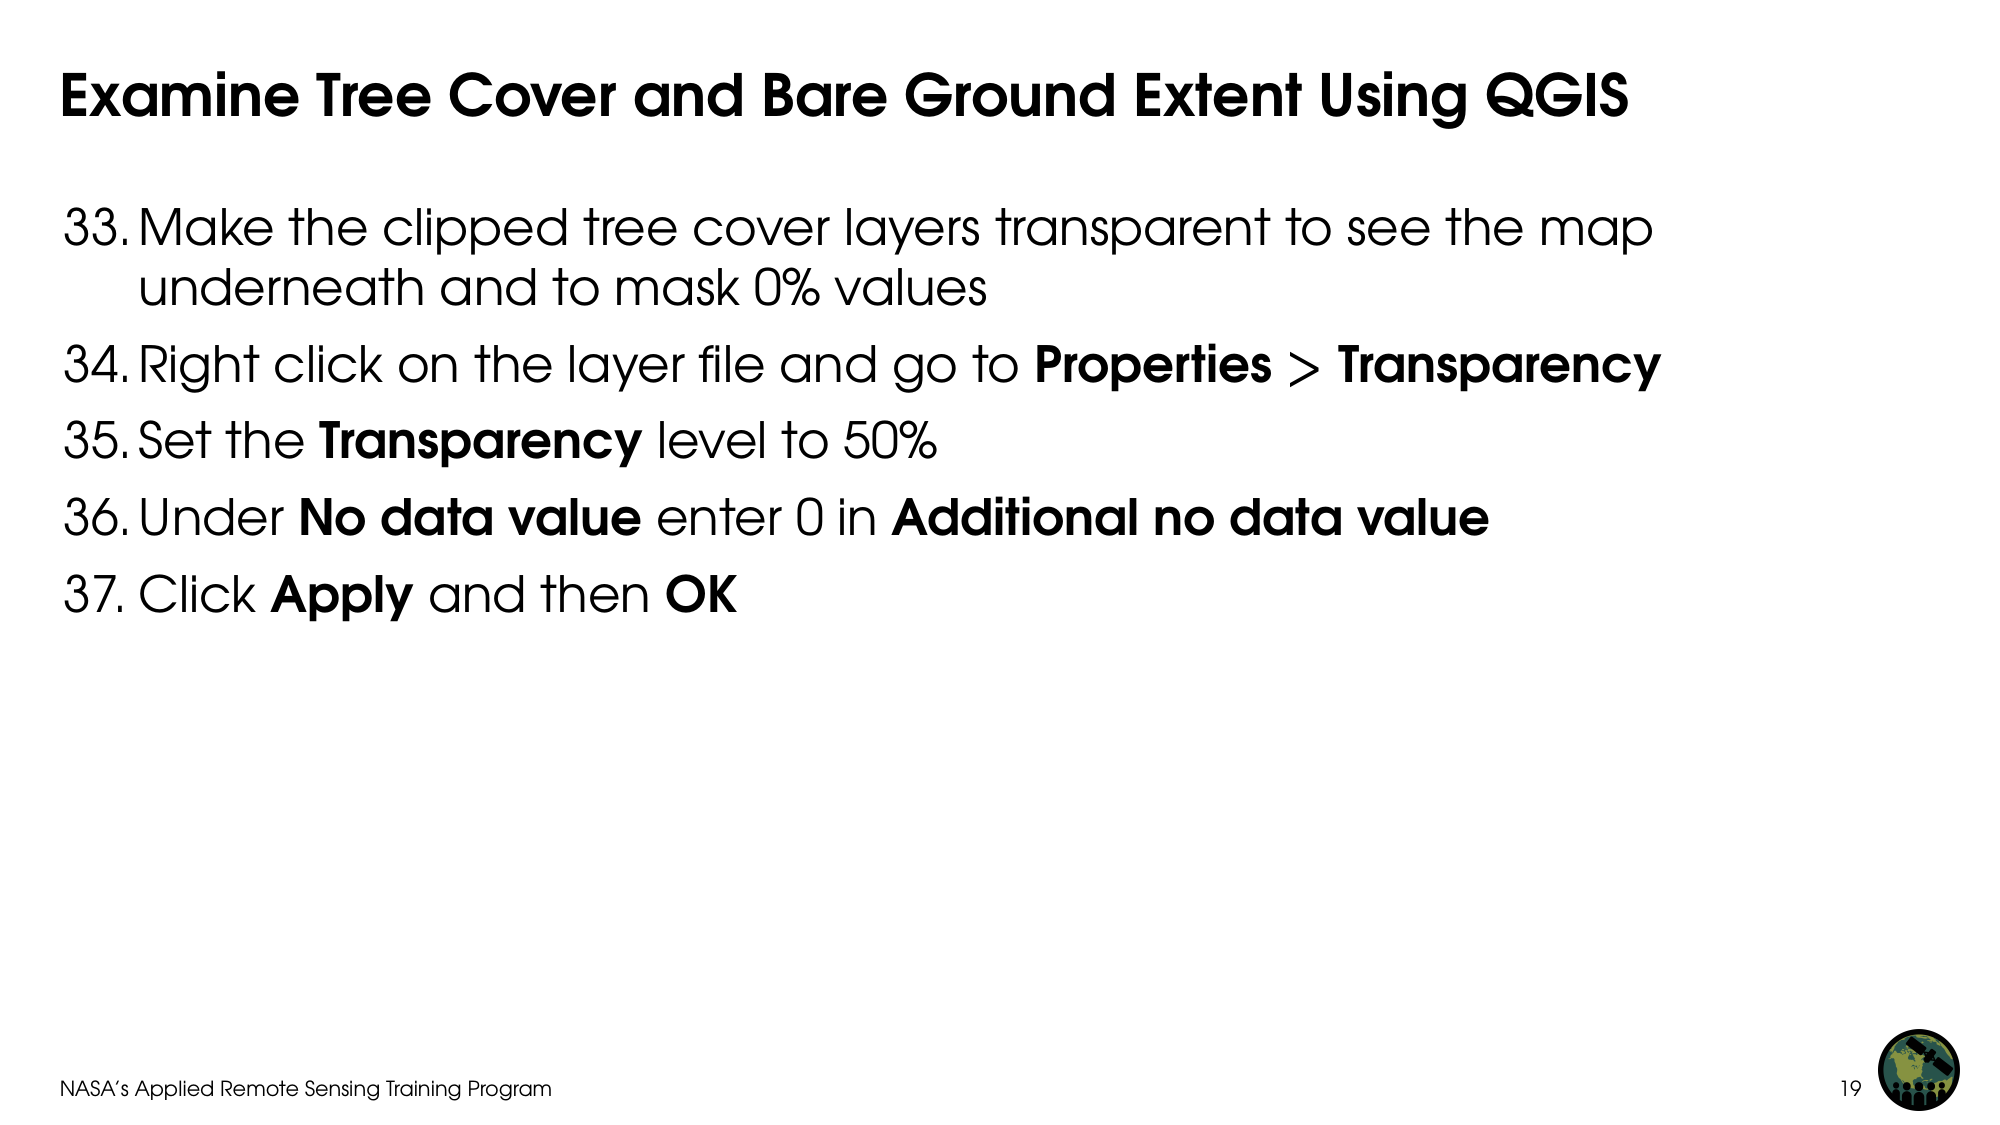

# Examine Tree Cover and Bare Ground Extent Using QGIS
Make the clipped tree cover layers transparent to see the map underneath and to mask 0% values
Right click on the layer file and go to Properties > 	Transparency
Set the Transparency level to 50%
Under No data value enter 0 in Additional no data value
Click Apply and then OK